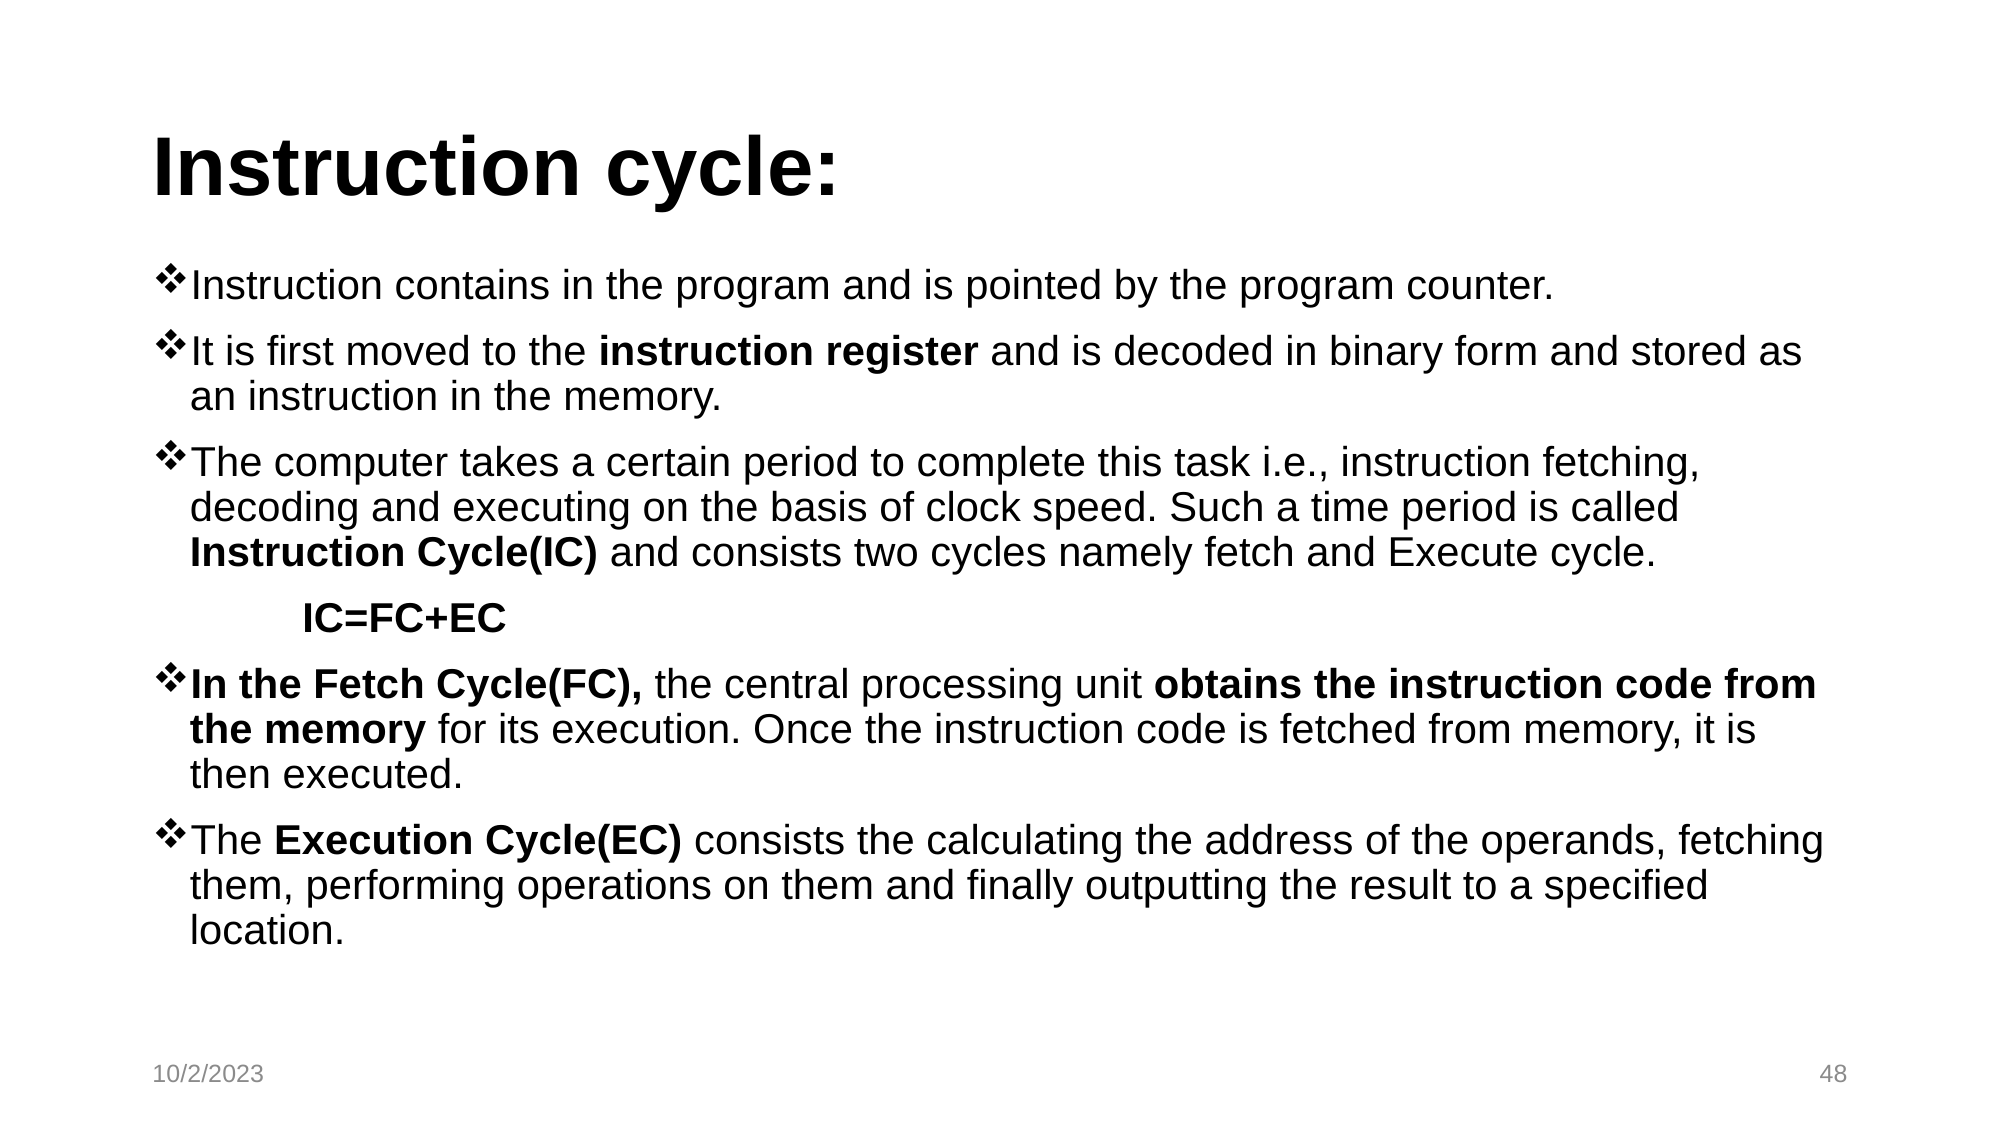

# Instruction cycle:
Instruction contains in the program and is pointed by the program counter.
It is first moved to the instruction register and is decoded in binary form and stored as an instruction in the memory.
The computer takes a certain period to complete this task i.e., instruction fetching, decoding and executing on the basis of clock speed. Such a time period is called Instruction Cycle(IC) and consists two cycles namely fetch and Execute cycle.
	IC=FC+EC
In the Fetch Cycle(FC), the central processing unit obtains the instruction code from the memory for its execution. Once the instruction code is fetched from memory, it is then executed.
The Execution Cycle(EC) consists the calculating the address of the operands, fetching them, performing operations on them and finally outputting the result to a specified location.
10/2/2023
48